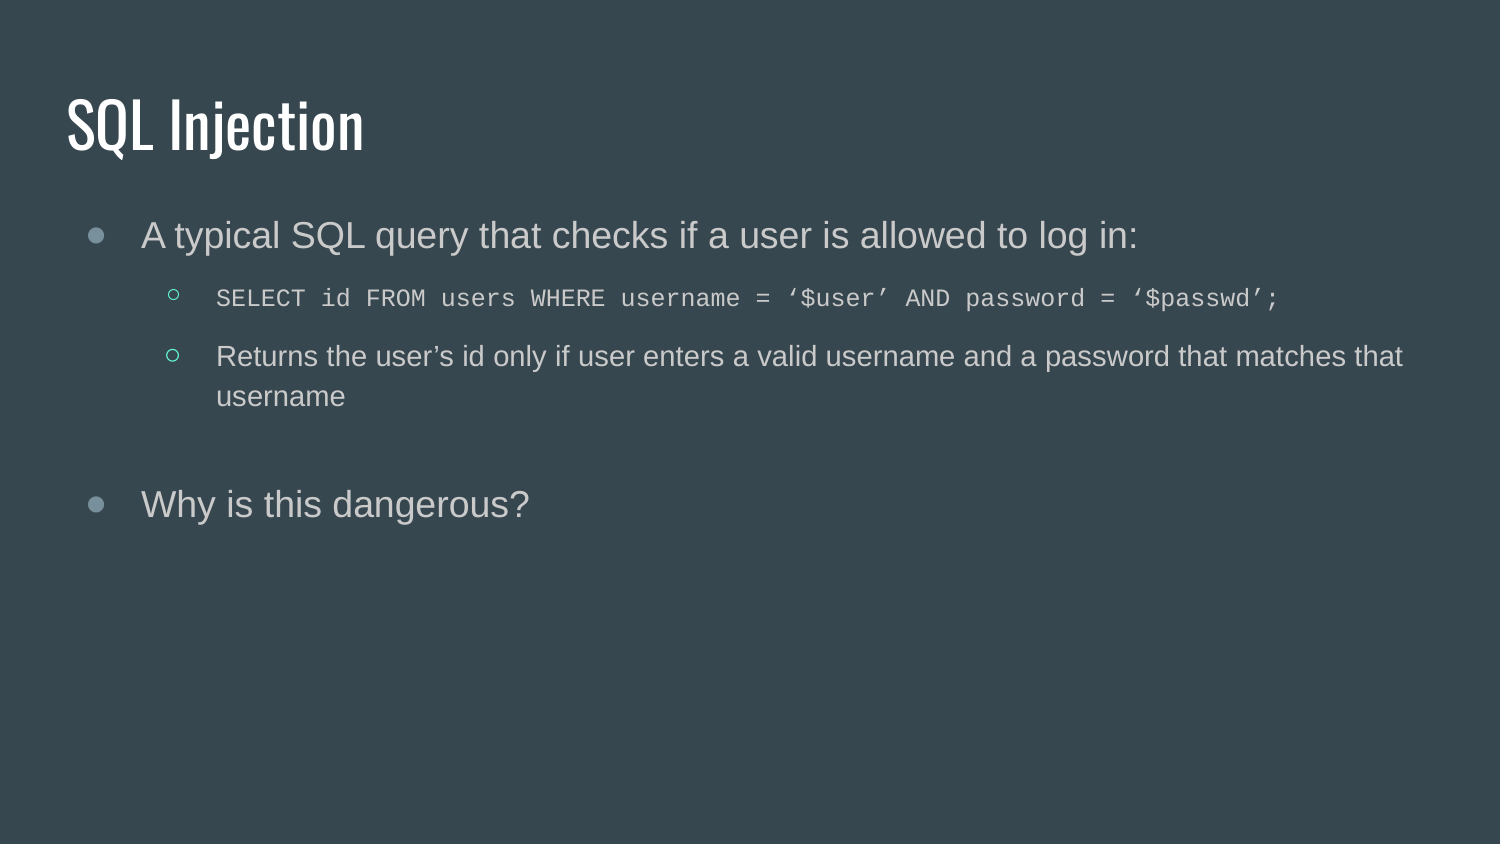

# SQL Injection
A typical SQL query that checks if a user is allowed to log in:
SELECT id FROM users WHERE username = ‘$user’ AND password = ‘$passwd’;
Returns the user’s id only if user enters a valid username and a password that matches that username
Why is this dangerous?